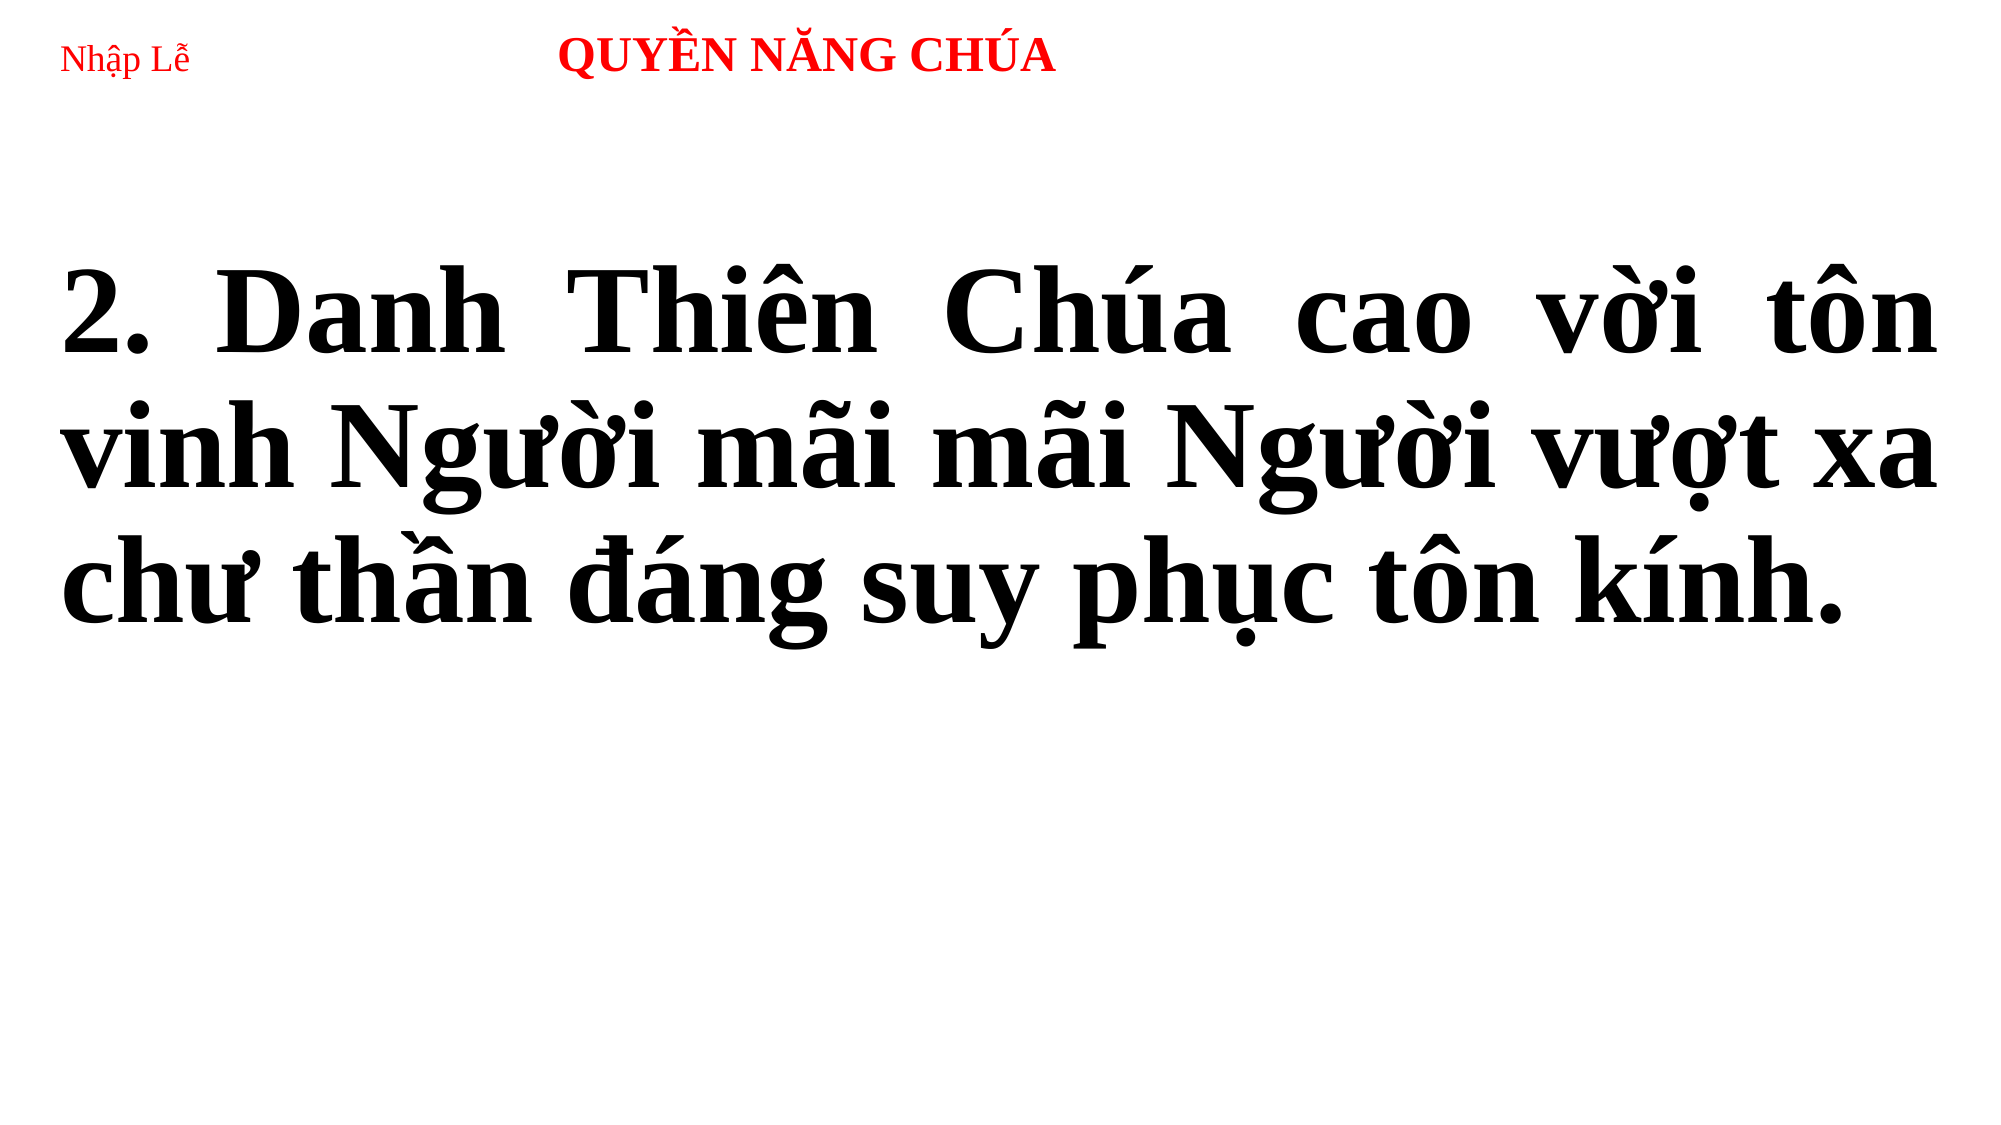

# Nhập Lễ                                 	     QUYỀN NĂNG CHÚA
2. Danh Thiên Chúa cao vời tôn vinh Người mãi mãi Người vượt xa chư thần đáng suy phục tôn kính.